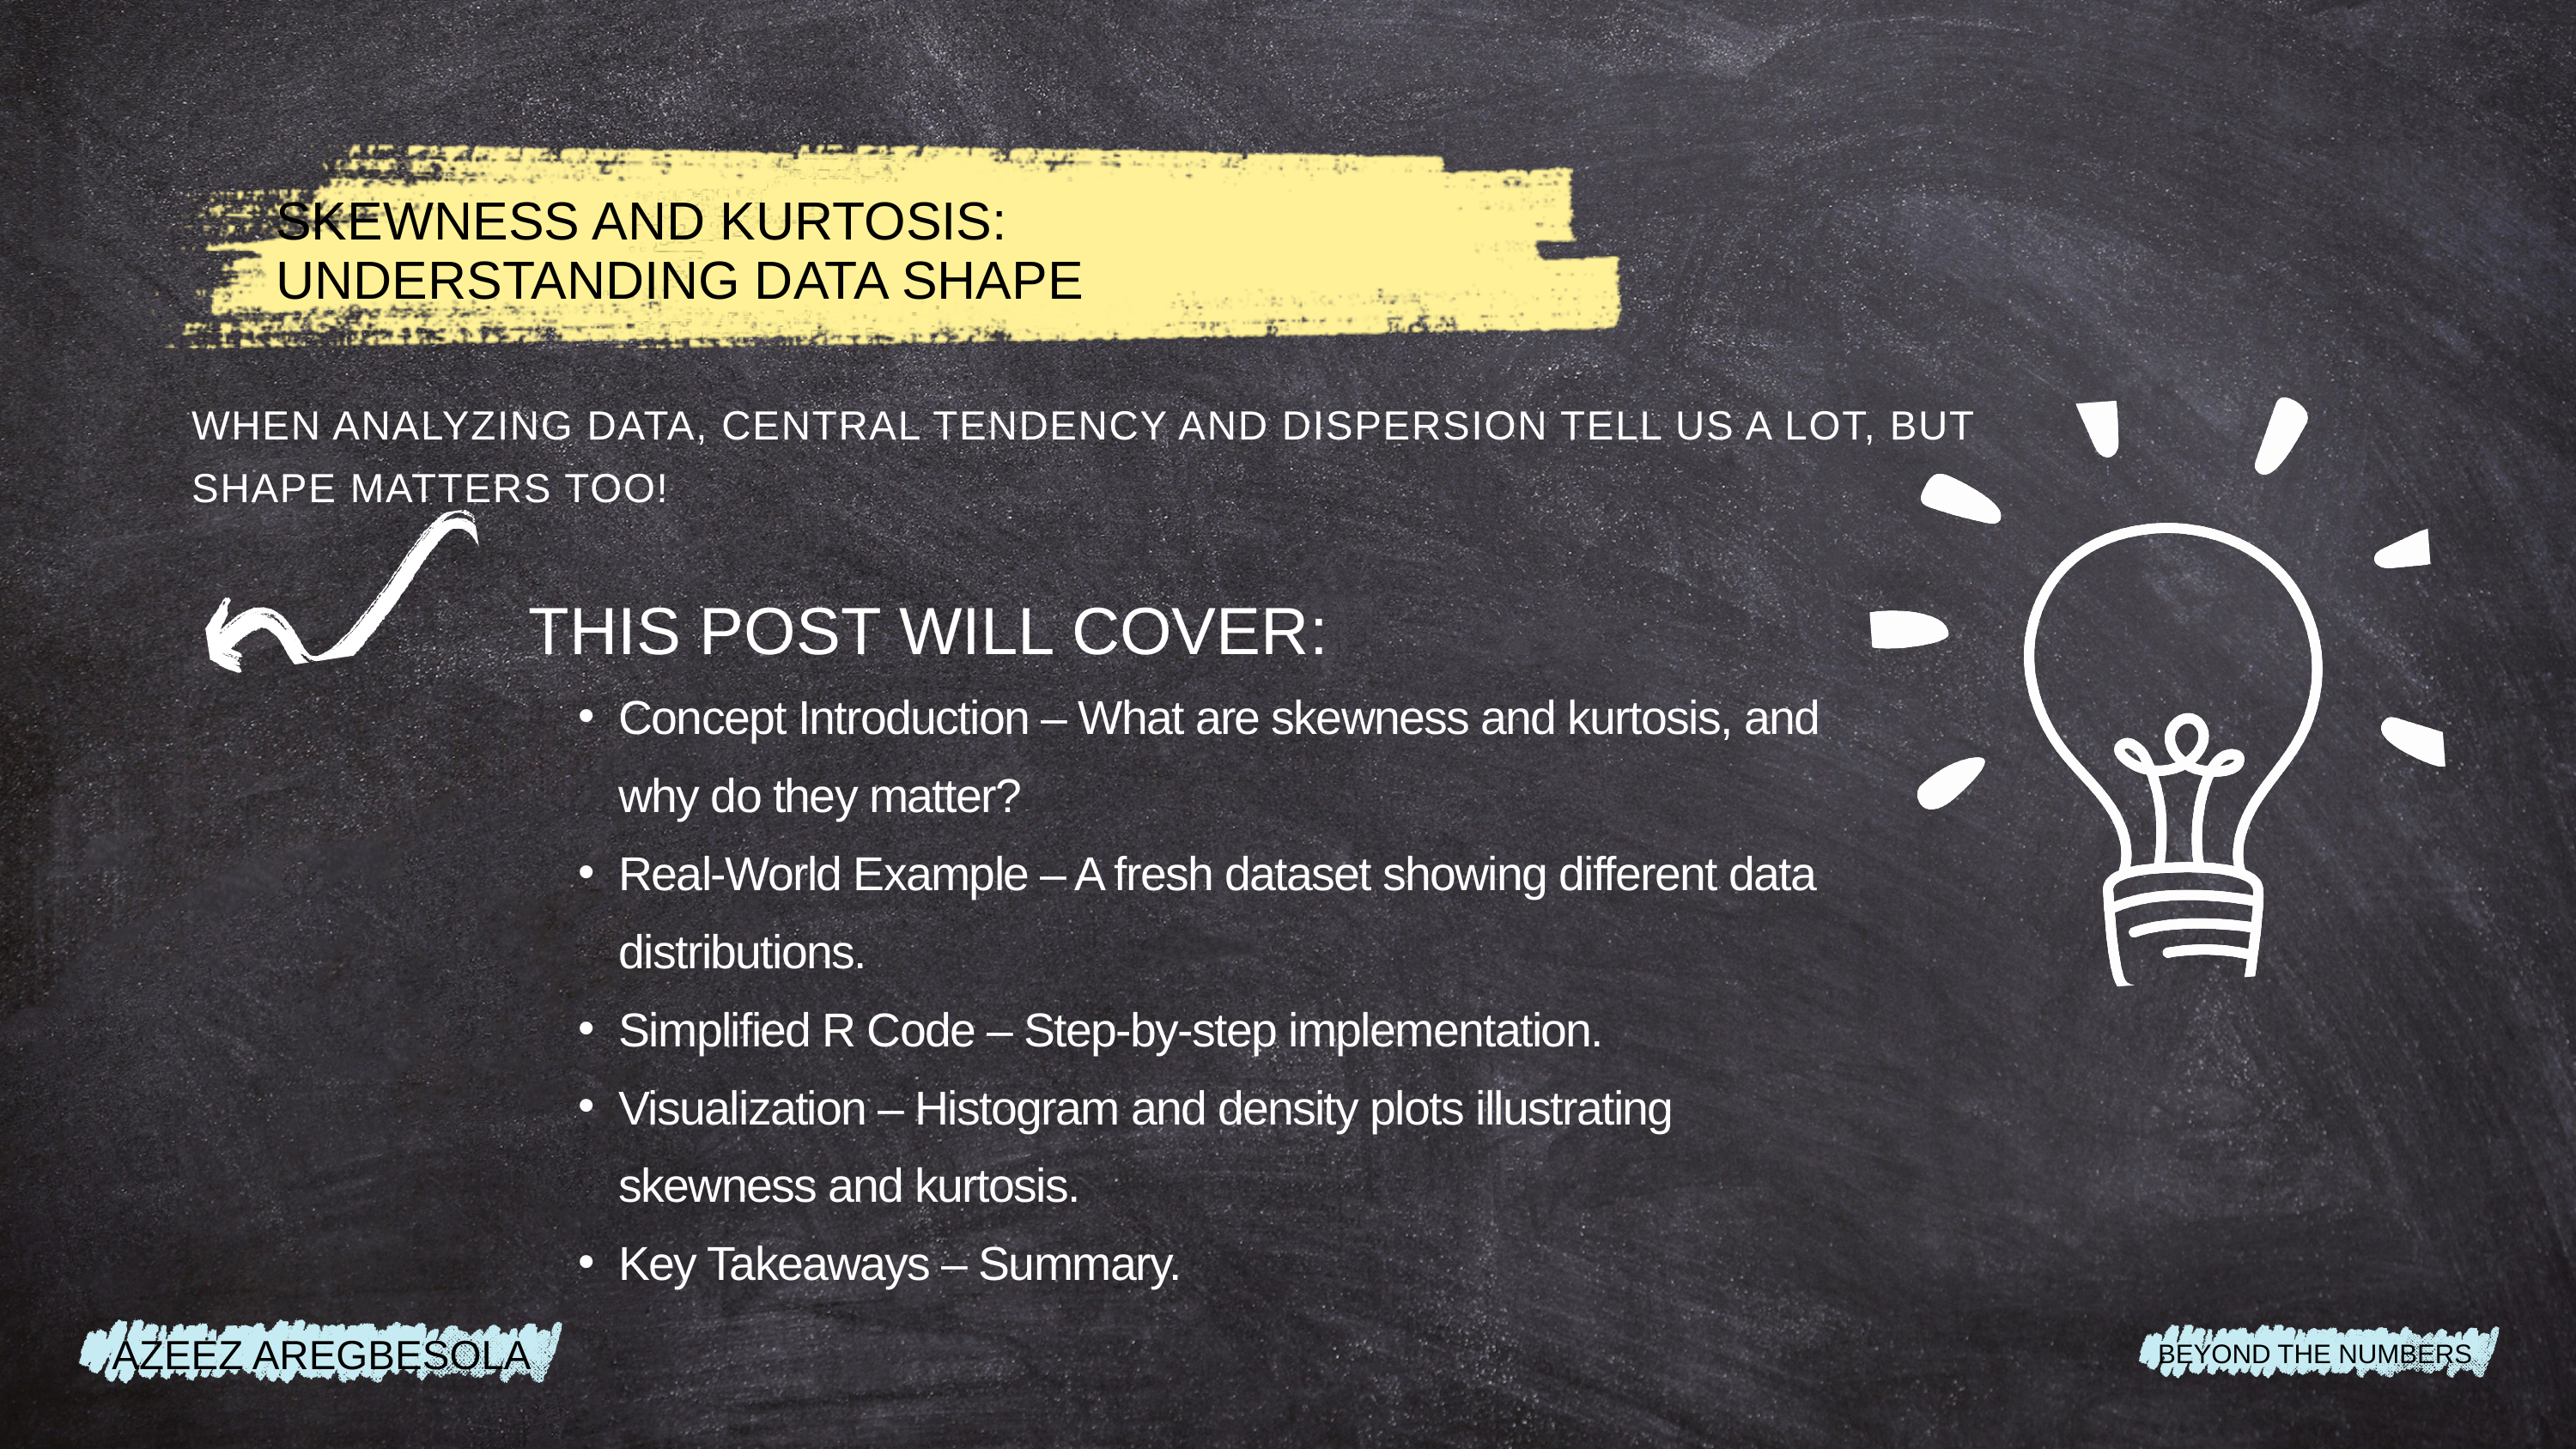

SKEWNESS AND KURTOSIS: UNDERSTANDING DATA SHAPE
WHEN ANALYZING DATA, CENTRAL TENDENCY AND DISPERSION TELL US A LOT, BUT SHAPE MATTERS TOO!

THIS POST WILL COVER:
Concept Introduction – What are skewness and kurtosis, and why do they matter?
Real-World Example – A fresh dataset showing different data distributions.
Simplified R Code – Step-by-step implementation.
Visualization – Histogram and density plots illustrating skewness and kurtosis.
Key Takeaways – Summary.

AZEEZ AREGBESOLA
BEYOND THE NUMBERS